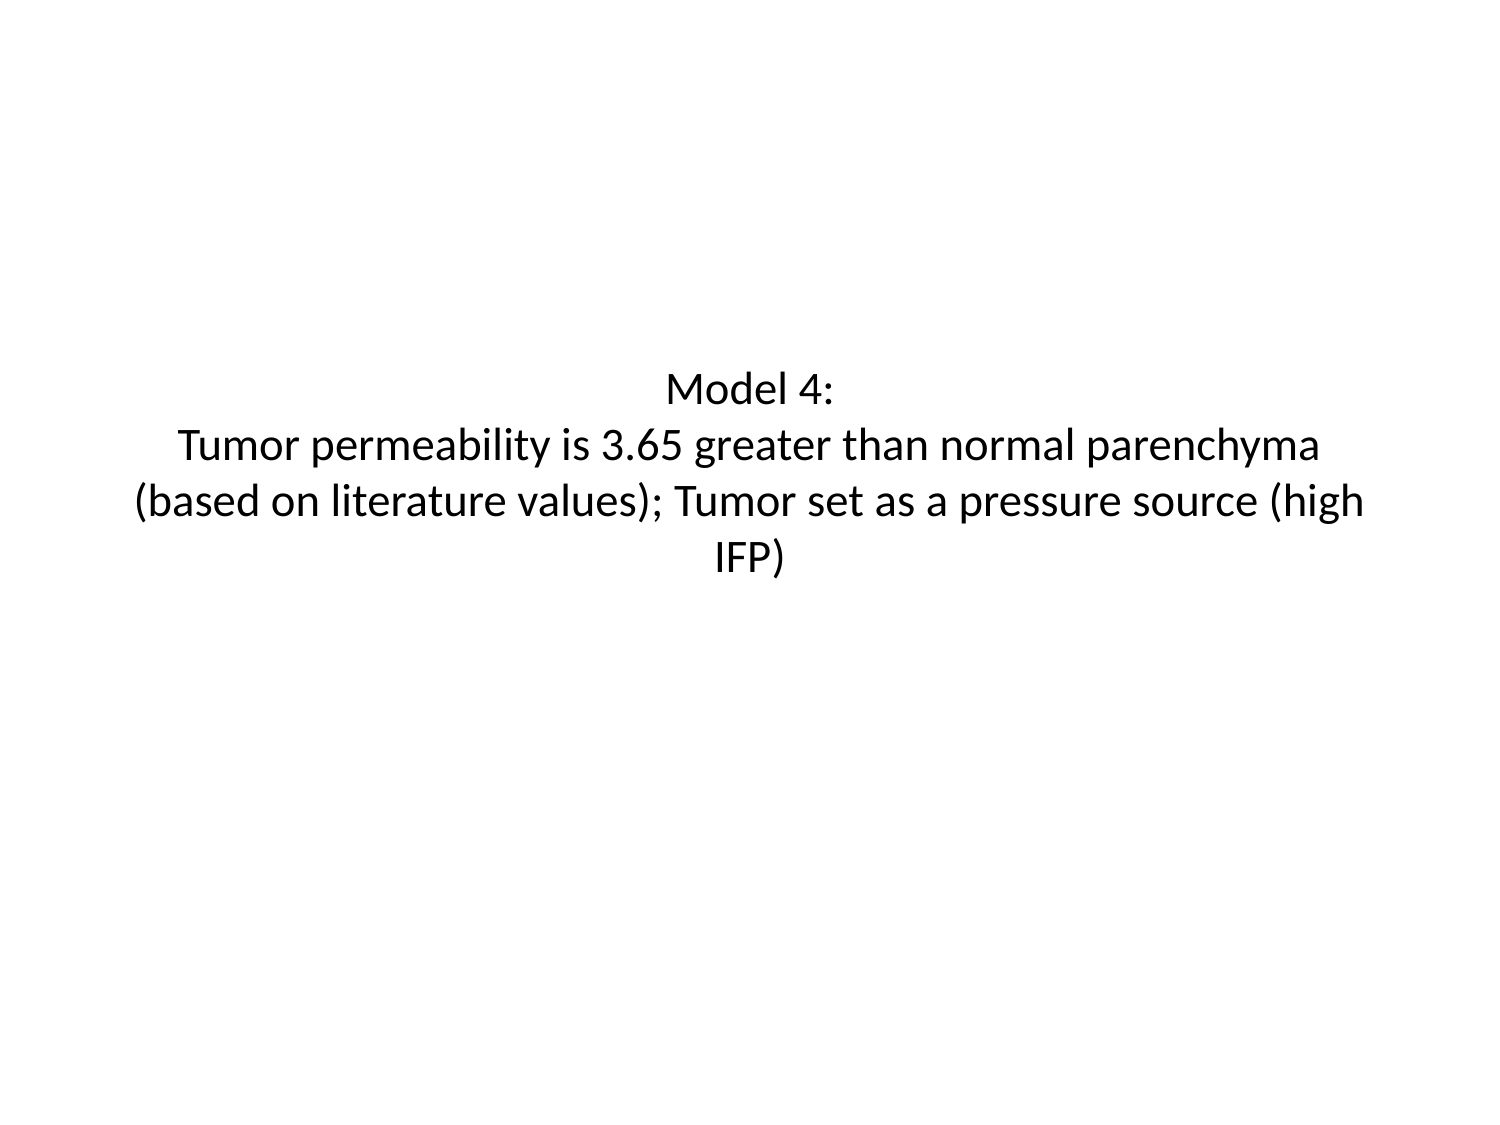

# Model 4: Tumor permeability is 3.65 greater than normal parenchyma (based on literature values); Tumor set as a pressure source (high IFP)